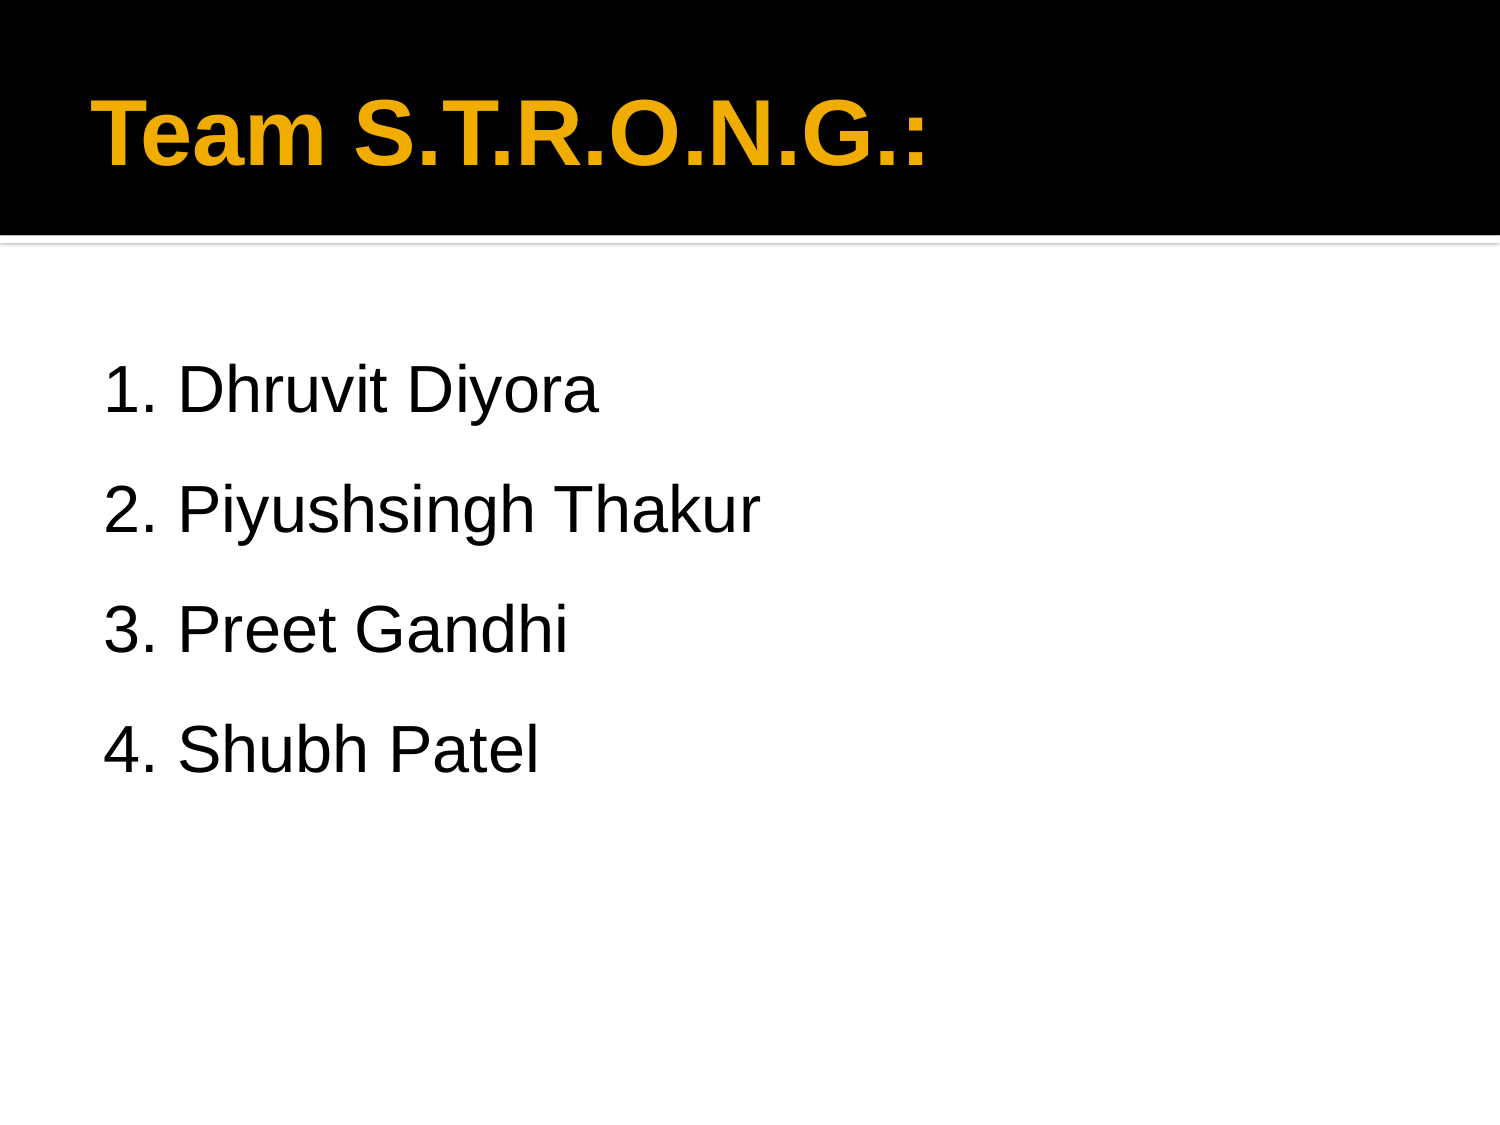

# Team S.T.R.O.N.G.:
1. Dhruvit Diyora
2. Piyushsingh Thakur
3. Preet Gandhi
4. Shubh Patel